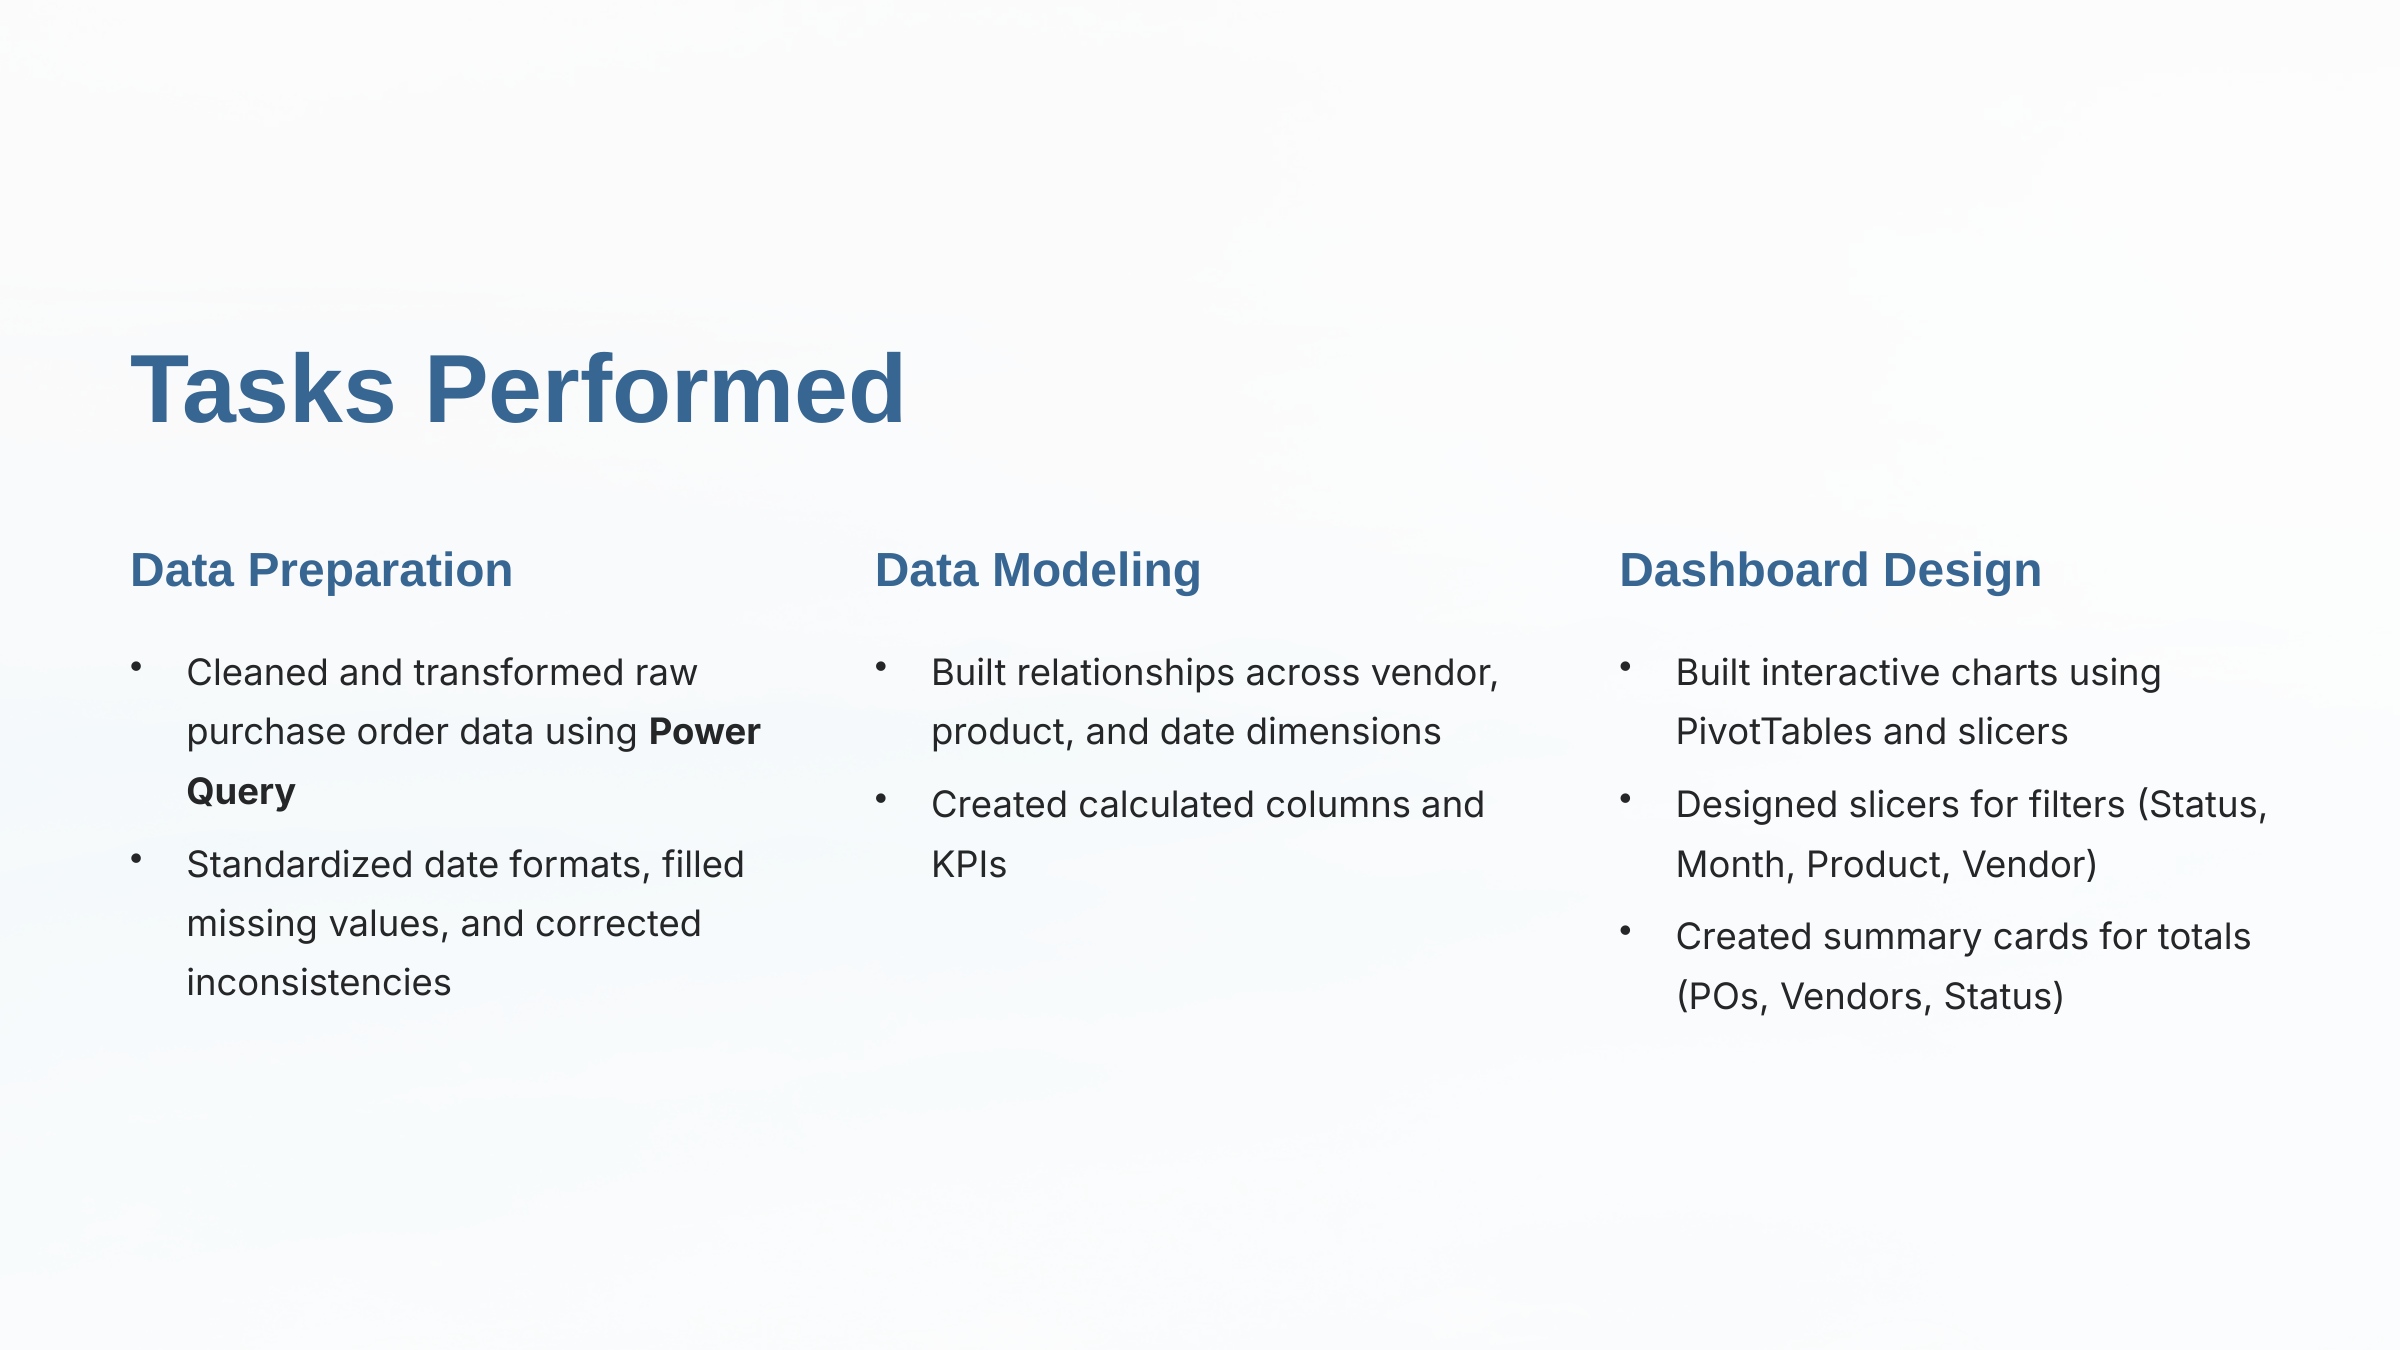

Tasks Performed
Data Preparation
Data Modeling
Dashboard Design
Cleaned and transformed raw purchase order data using Power Query
Built relationships across vendor, product, and date dimensions
Built interactive charts using PivotTables and slicers
Created calculated columns and KPIs
Designed slicers for filters (Status, Month, Product, Vendor)
Standardized date formats, filled missing values, and corrected inconsistencies
Created summary cards for totals (POs, Vendors, Status)